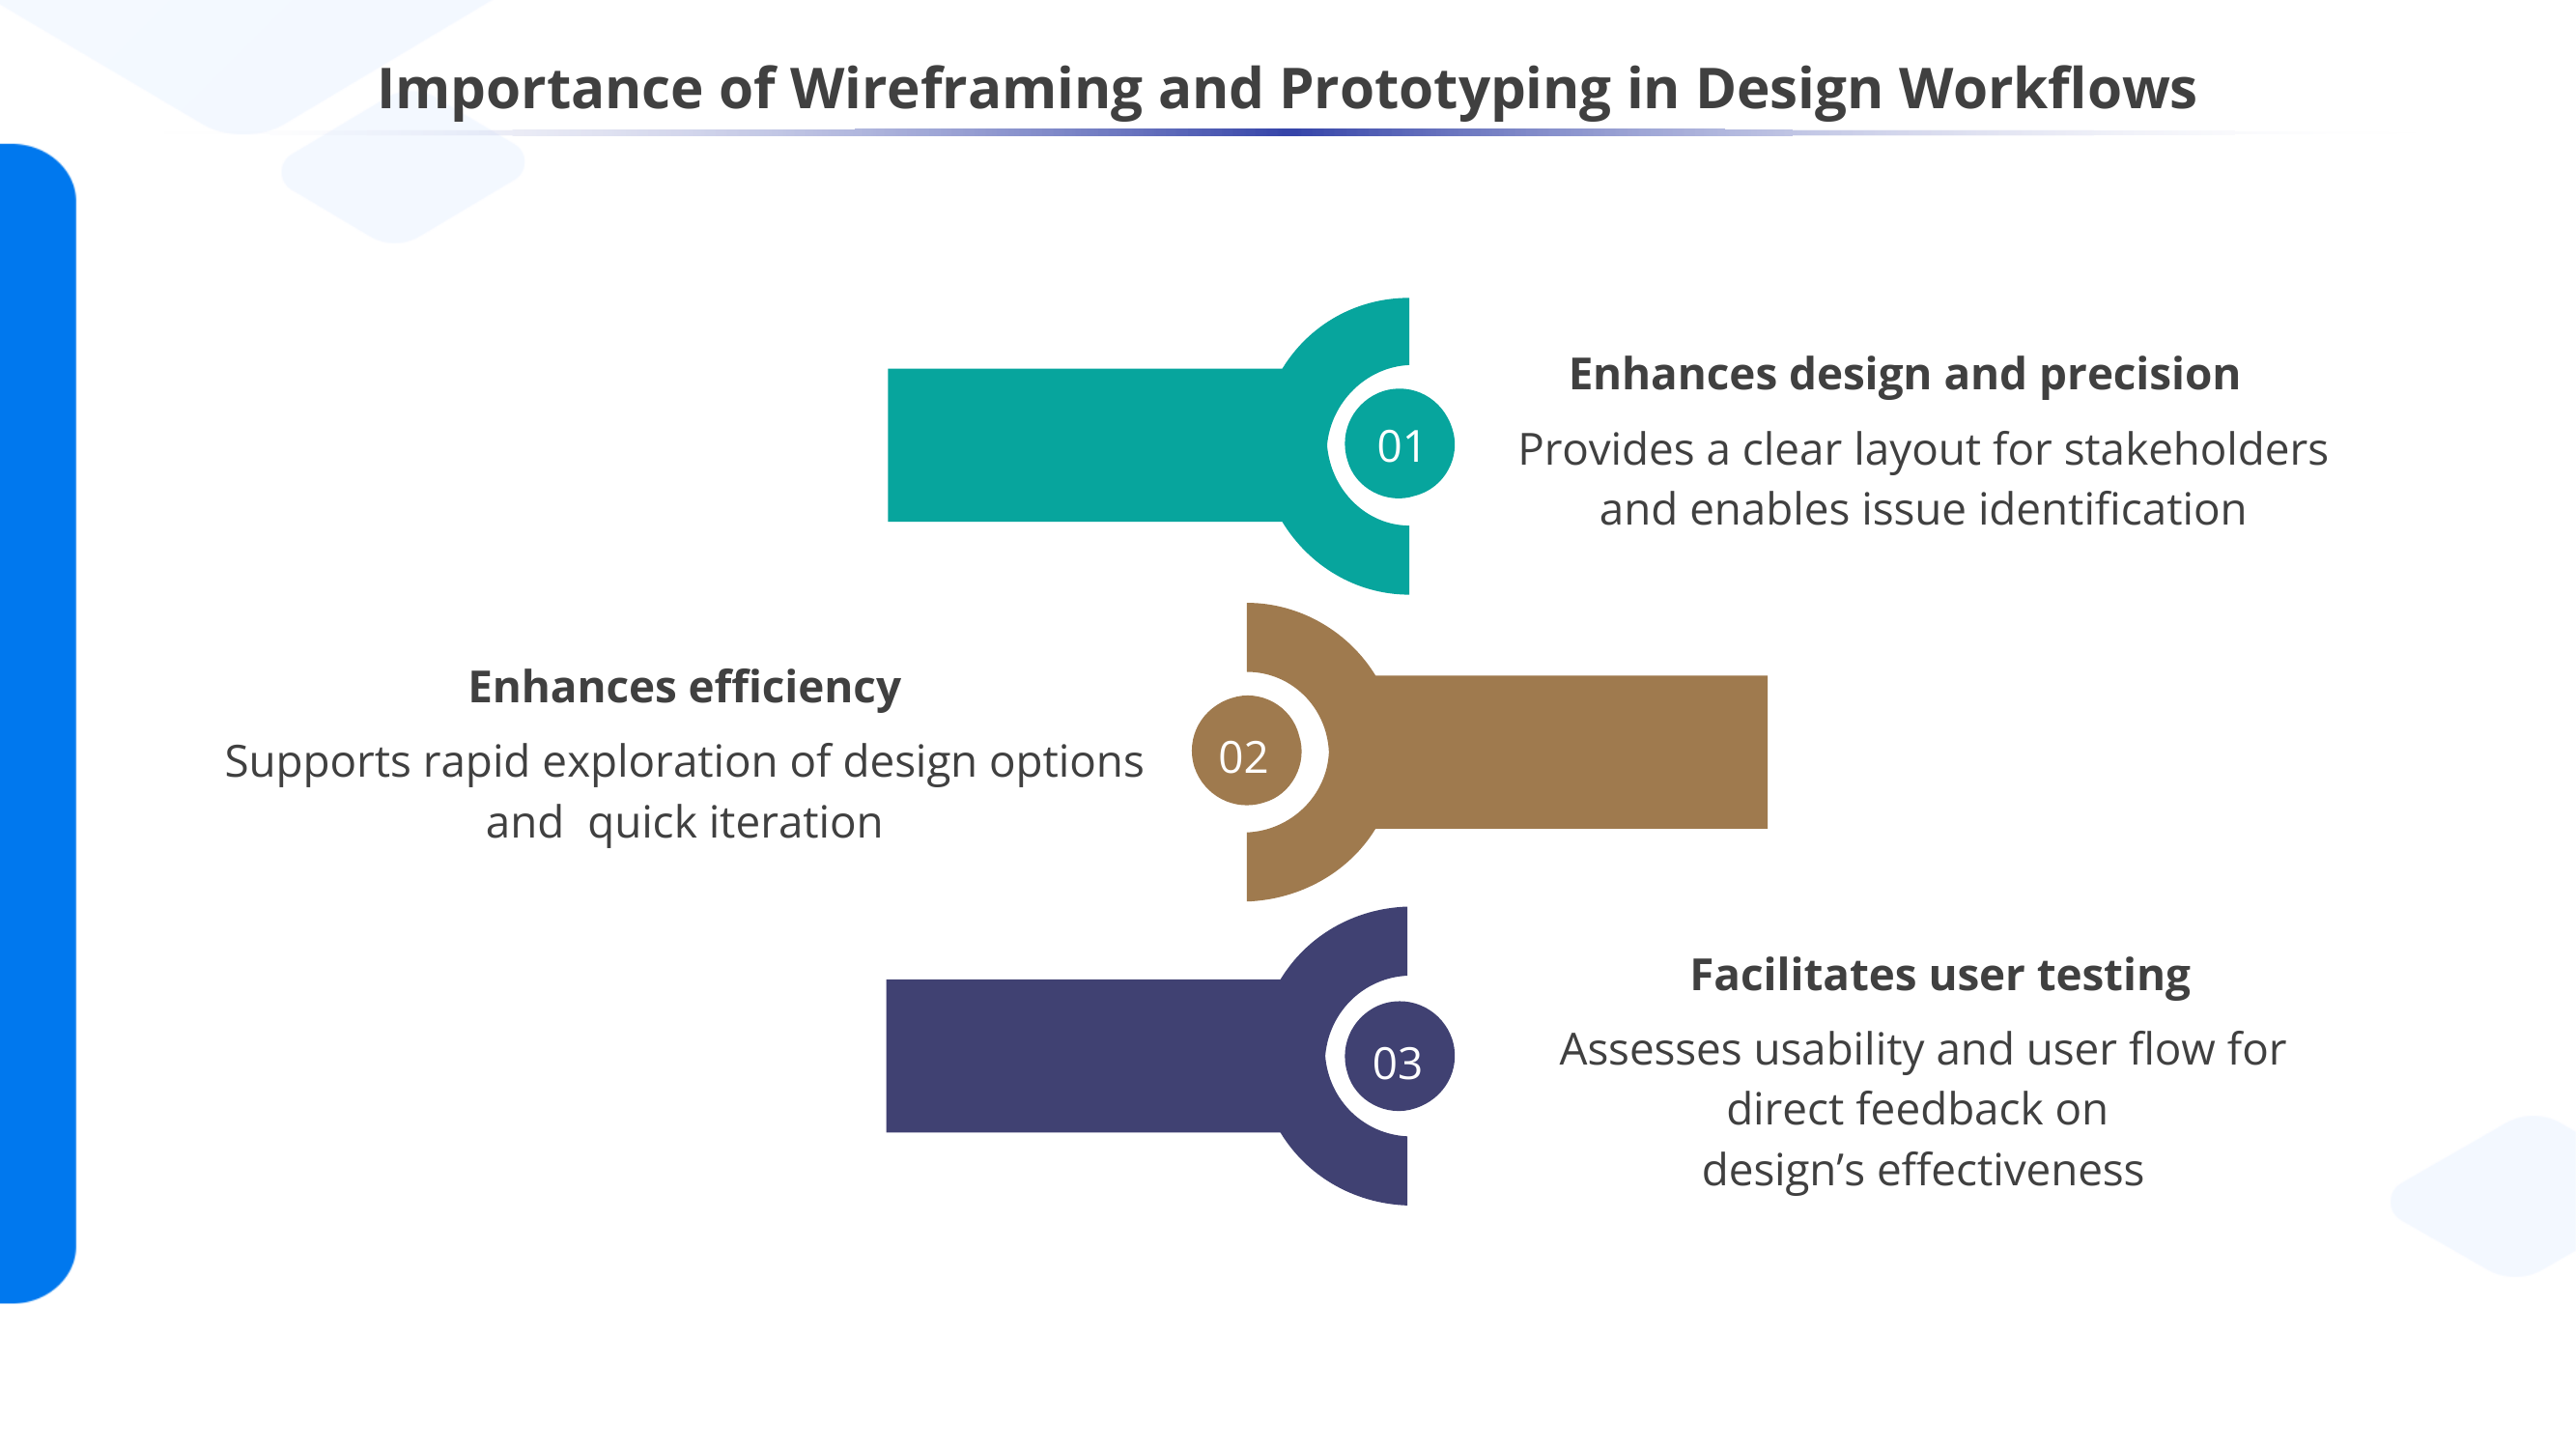

# Importance of Wireframing and Prototyping in Design Workflows

01
 Enhances design and precision
Provides a clear layout for stakeholders and enables issue identification

02
Enhances efficiency
Supports rapid exploration of design options and  quick iteration

Facilitates user testing
Assesses usability and user flow for direct feedback on
design’s effectiveness
03